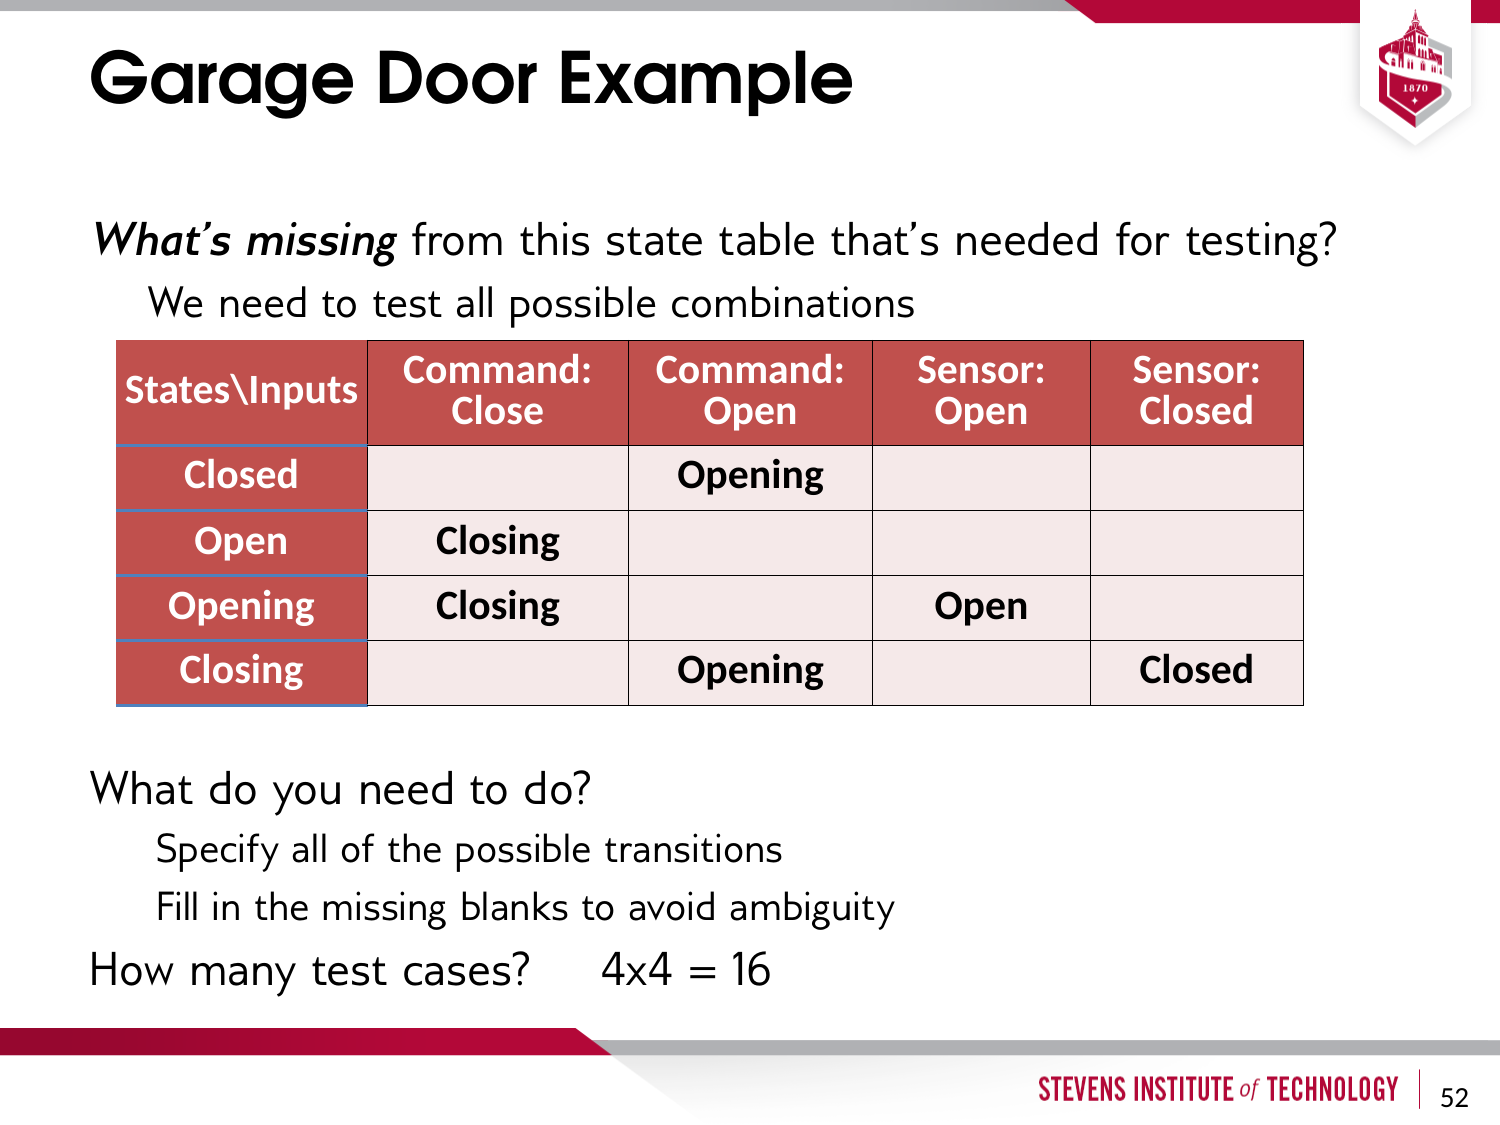

# Garage Door Example
What’s missing from this state table that’s needed for testing?
We need to test all possible combinations

What do you need to do?
Specify all of the possible transitions
Fill in the missing blanks to avoid ambiguity
How many test cases?     4x4 = 16
| States\Inputs | Command: Close | Command: Open | Sensor: Open | Sensor: Closed |
| --- | --- | --- | --- | --- |
| Closed |  | Opening |  |  |
| Open | Closing |  |  |  |
| Opening | Closing |  | Open |  |
| Closing |  | Opening |  | Closed |
52